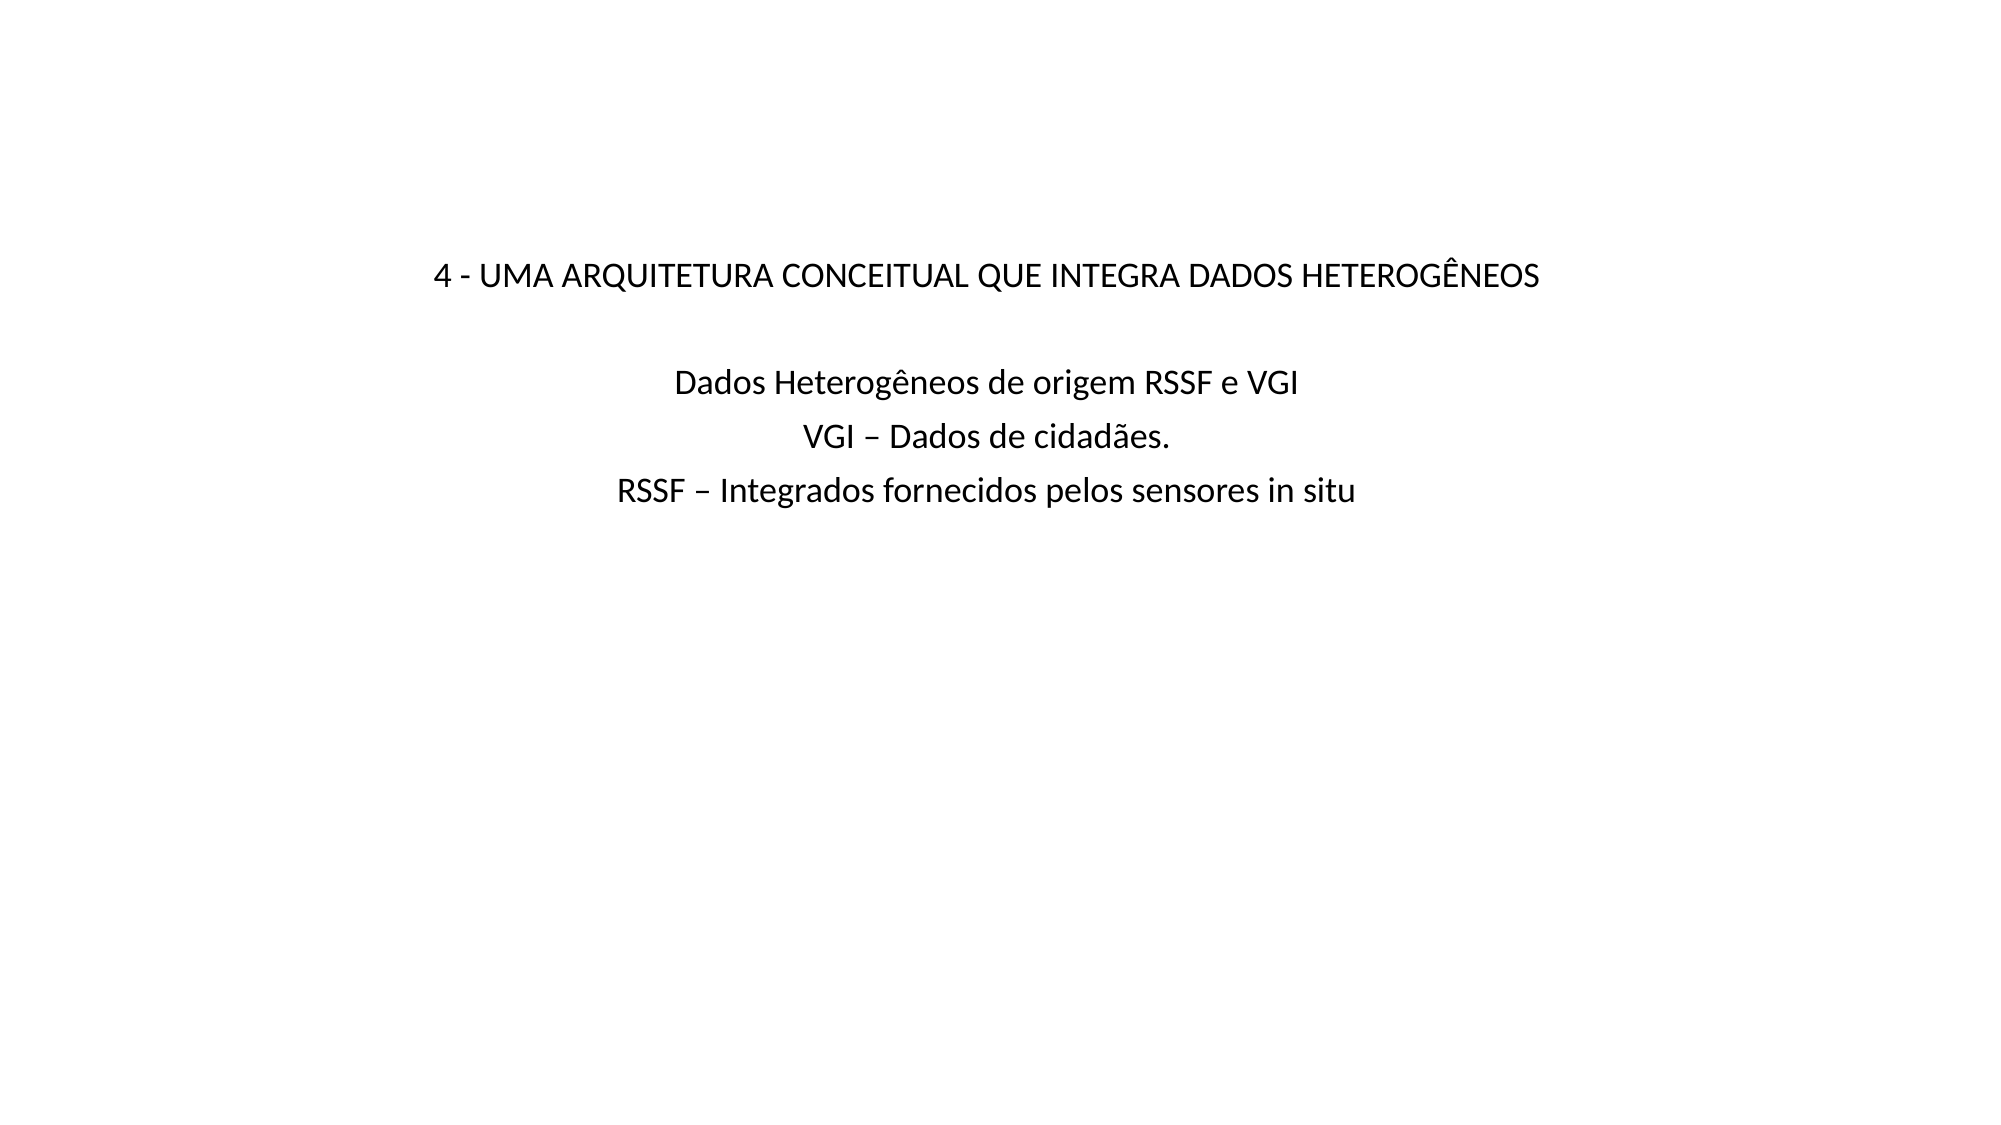

4 - UMA ARQUITETURA CONCEITUAL QUE INTEGRA DADOS HETEROGÊNEOS

Dados Heterogêneos de origem RSSF e VGI
VGI – Dados de cidadães.
RSSF – Integrados fornecidos pelos sensores in situ